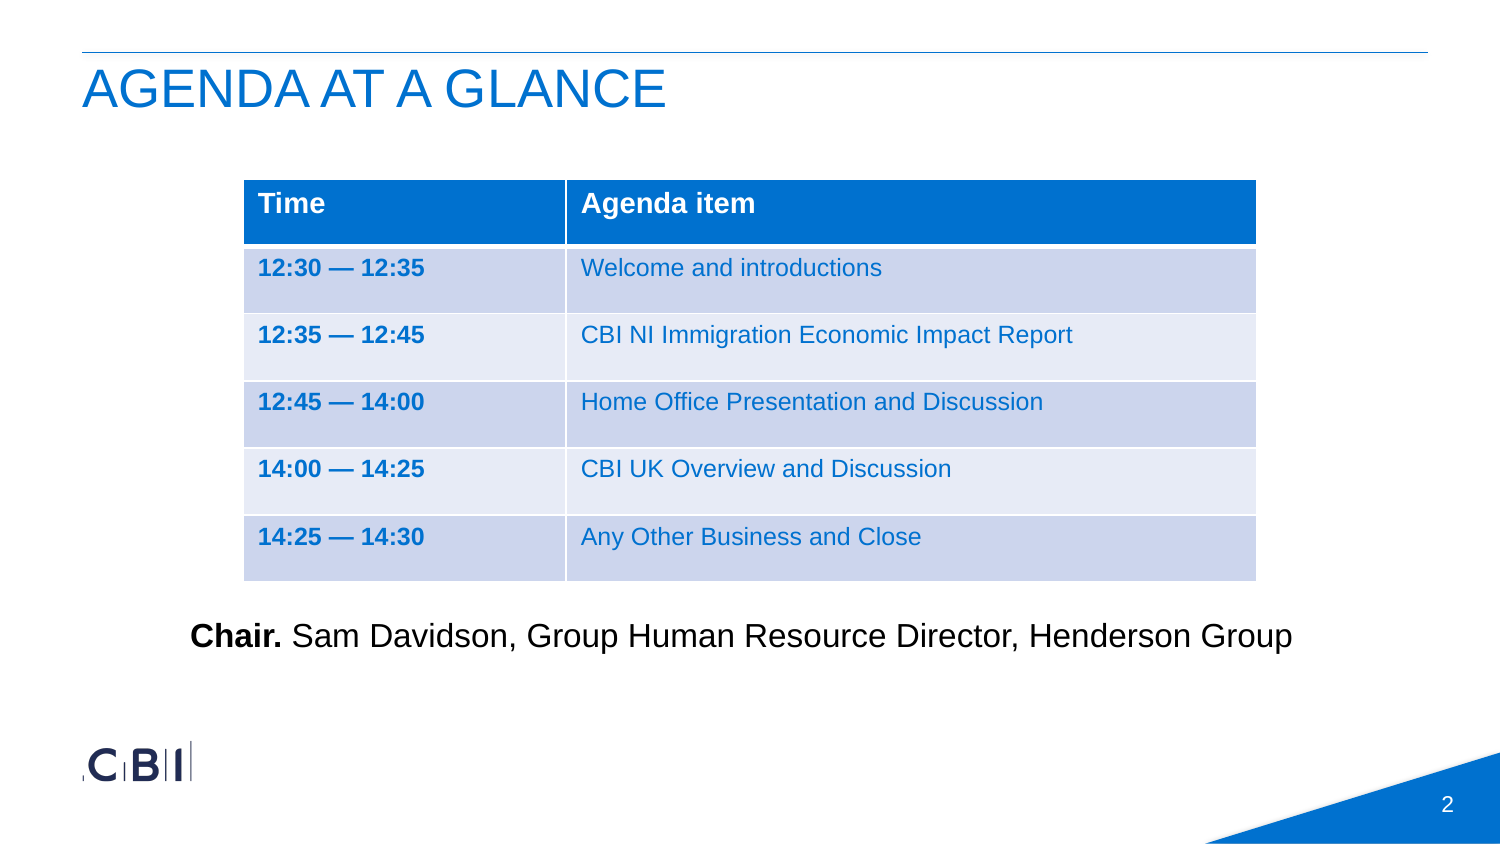

# Agenda at a glance
| Time | Agenda item |
| --- | --- |
| 12:30 — 12:35 | Welcome and introductions |
| 12:35 — 12:45 | CBI NI Immigration Economic Impact Report |
| 12:45 — 14:00 | Home Office Presentation and Discussion |
| 14:00 — 14:25 | CBI UK Overview and Discussion |
| 14:25 — 14:30 | Any Other Business and Close |
Chair. Sam Davidson, Group Human Resource Director, Henderson Group